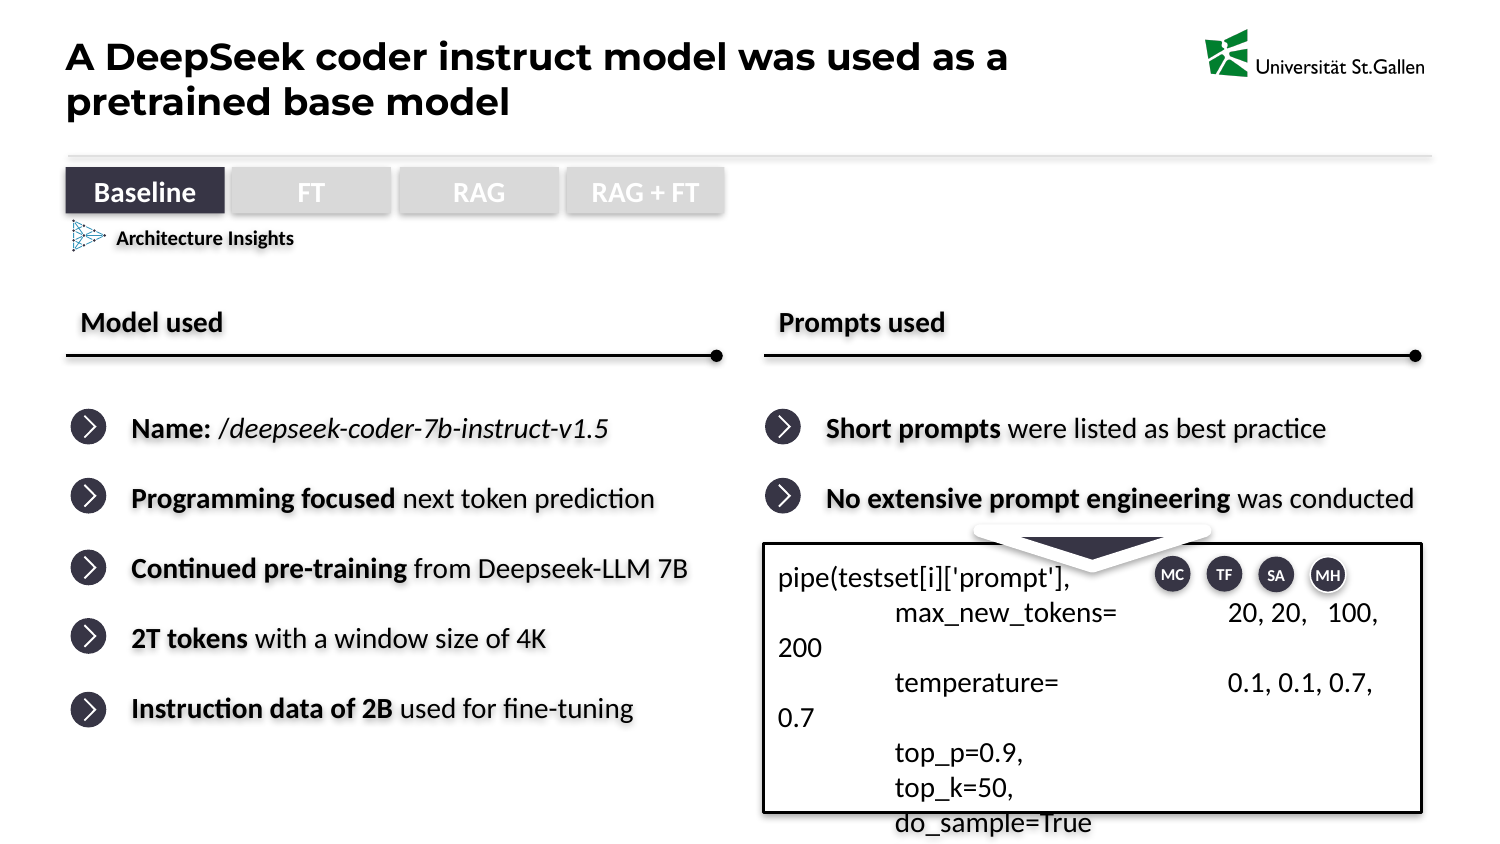

# A DeepSeek coder instruct model was used as a pretrained base model
Baseline
FT
RAG
RAG + FT

Architecture Insights
Model used
Prompts used
Short prompts were listed as best practice

No extensive prompt engineering was conducted

Name: /deepseek-coder-7b-instruct-v1.5

Programming focused next token prediction

Continued pre-training from Deepseek-LLM 7B

2T tokens with a window size of 4K

Instruction data of 2B used for fine-tuning

pipe(testset[i]['prompt'],
                  max_new_tokens=	20, 20,   100, 200
                  temperature=		0.1, 0.1, 0.7,  0.7
                  top_p=0.9,
                  top_k=50,
                  do_sample=True
                  )

MC
TF
SA
MH

23